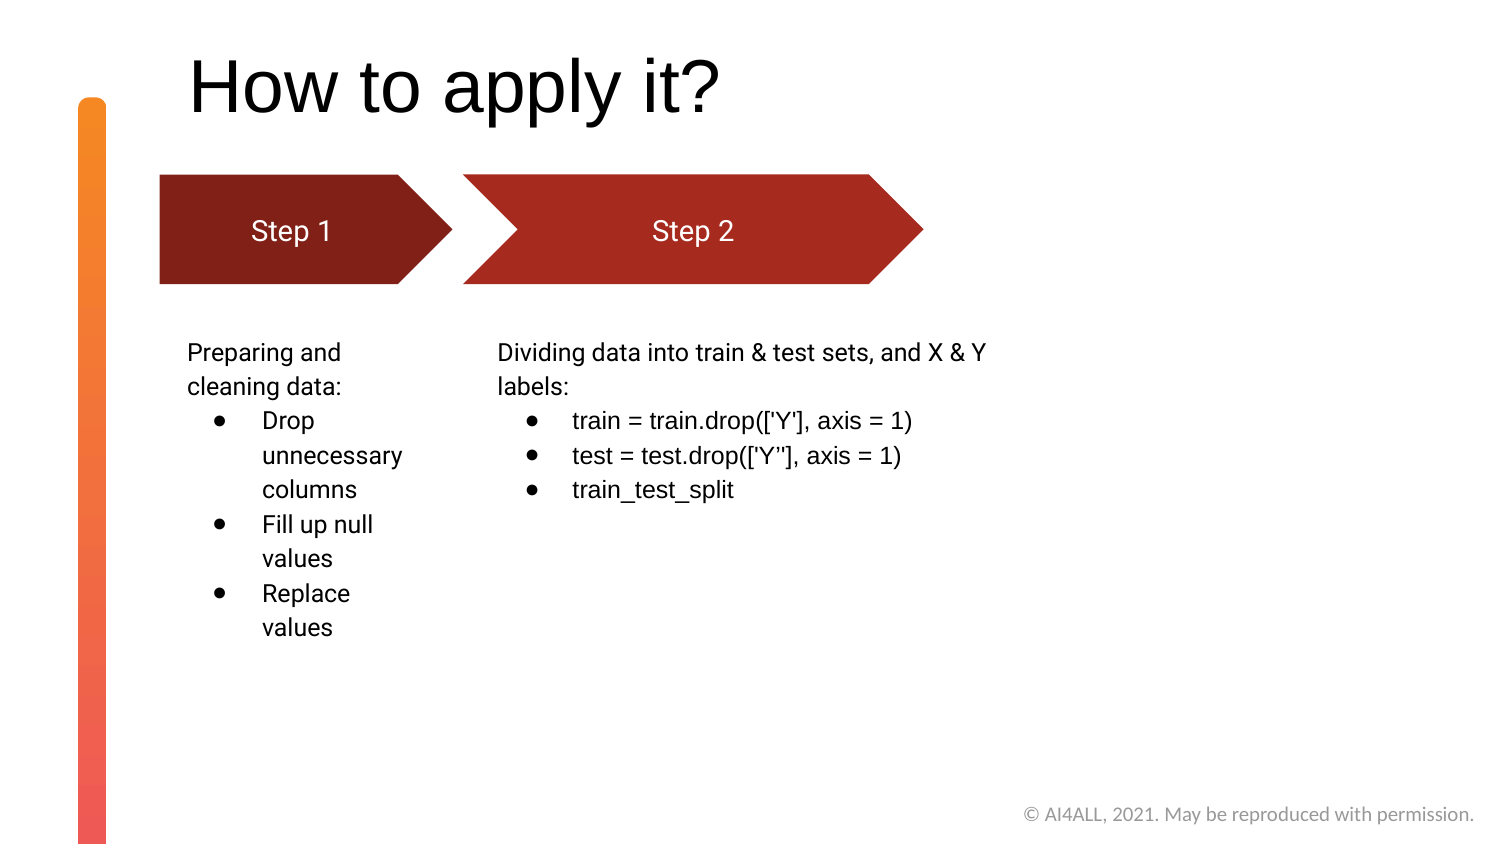

# How to apply it?
Step 2
Dividing data into train & test sets, and X & Y labels:
train = train.drop(['Y'], axis = 1)
test = test.drop(['Y’'], axis = 1)
train_test_split

Step 1
Preparing and cleaning data:
Drop unnecessary columns
Fill up null values
Replace values